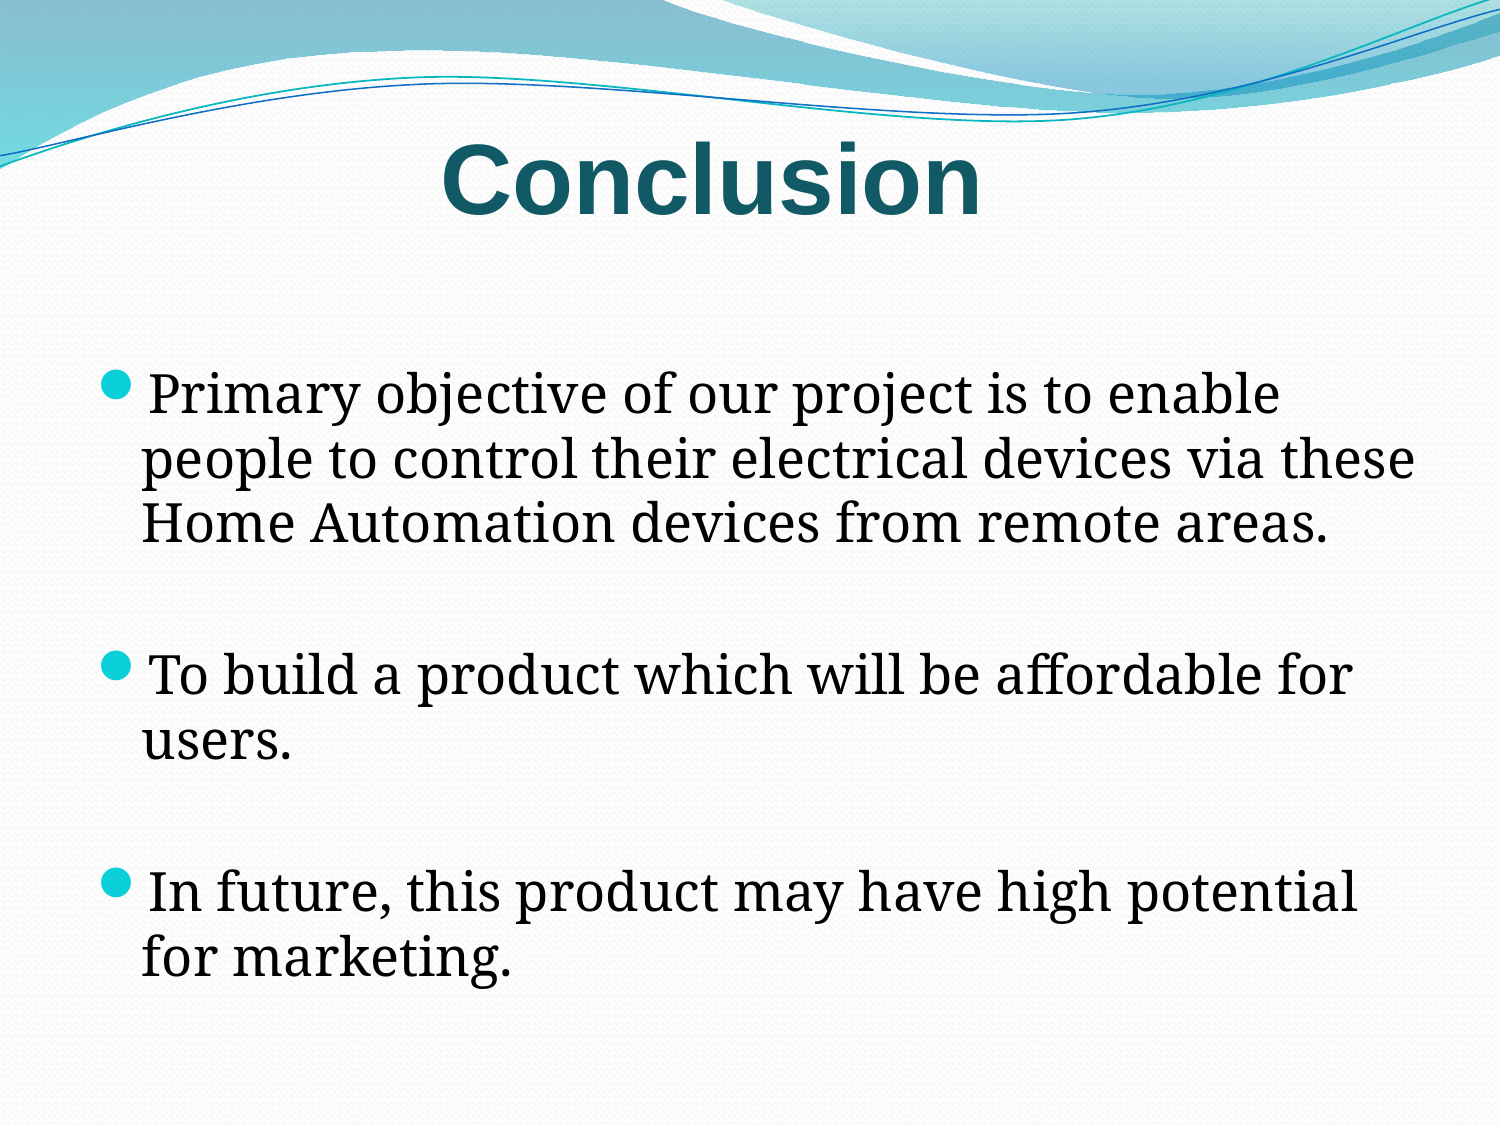

# Conclusion
Primary objective of our project is to enable people to control their electrical devices via these Home Automation devices from remote areas.

To build a product which will be affordable for users.

In future, this product may have high potential for marketing.